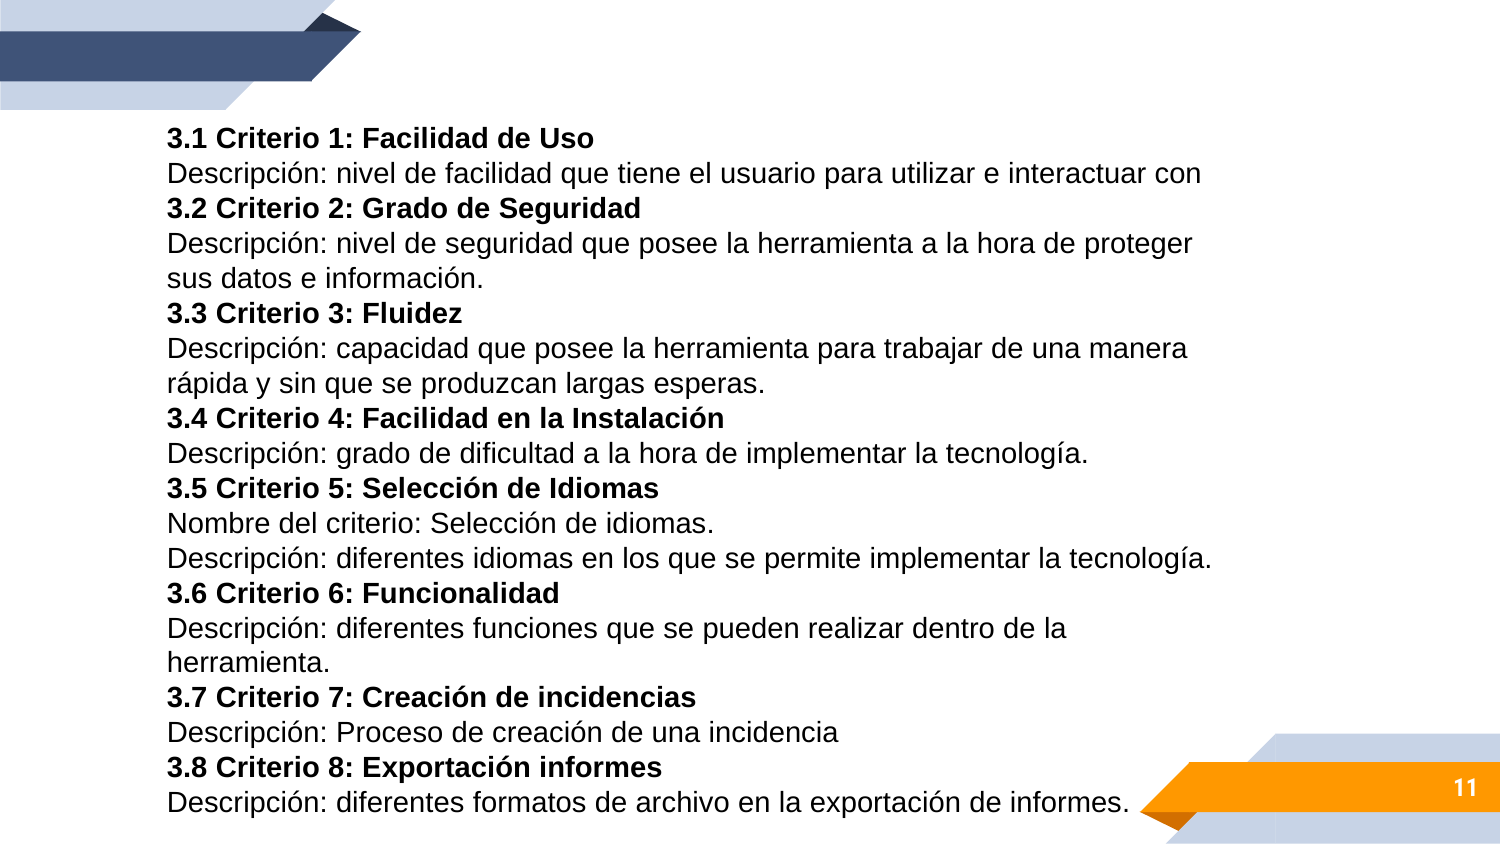

3.1 Criterio 1: Facilidad de Uso
Descripción: nivel de facilidad que tiene el usuario para utilizar e interactuar con
3.2 Criterio 2: Grado de Seguridad
Descripción: nivel de seguridad que posee la herramienta a la hora de proteger sus datos e información.
3.3 Criterio 3: Fluidez
Descripción: capacidad que posee la herramienta para trabajar de una manera rápida y sin que se produzcan largas esperas.
3.4 Criterio 4: Facilidad en la Instalación
Descripción: grado de dificultad a la hora de implementar la tecnología.
3.5 Criterio 5: Selección de Idiomas
Nombre del criterio: Selección de idiomas.
Descripción: diferentes idiomas en los que se permite implementar la tecnología.
3.6 Criterio 6: Funcionalidad
Descripción: diferentes funciones que se pueden realizar dentro de la herramienta.
3.7 Criterio 7: Creación de incidencias
Descripción: Proceso de creación de una incidencia
3.8 Criterio 8: Exportación informes
Descripción: diferentes formatos de archivo en la exportación de informes.

11